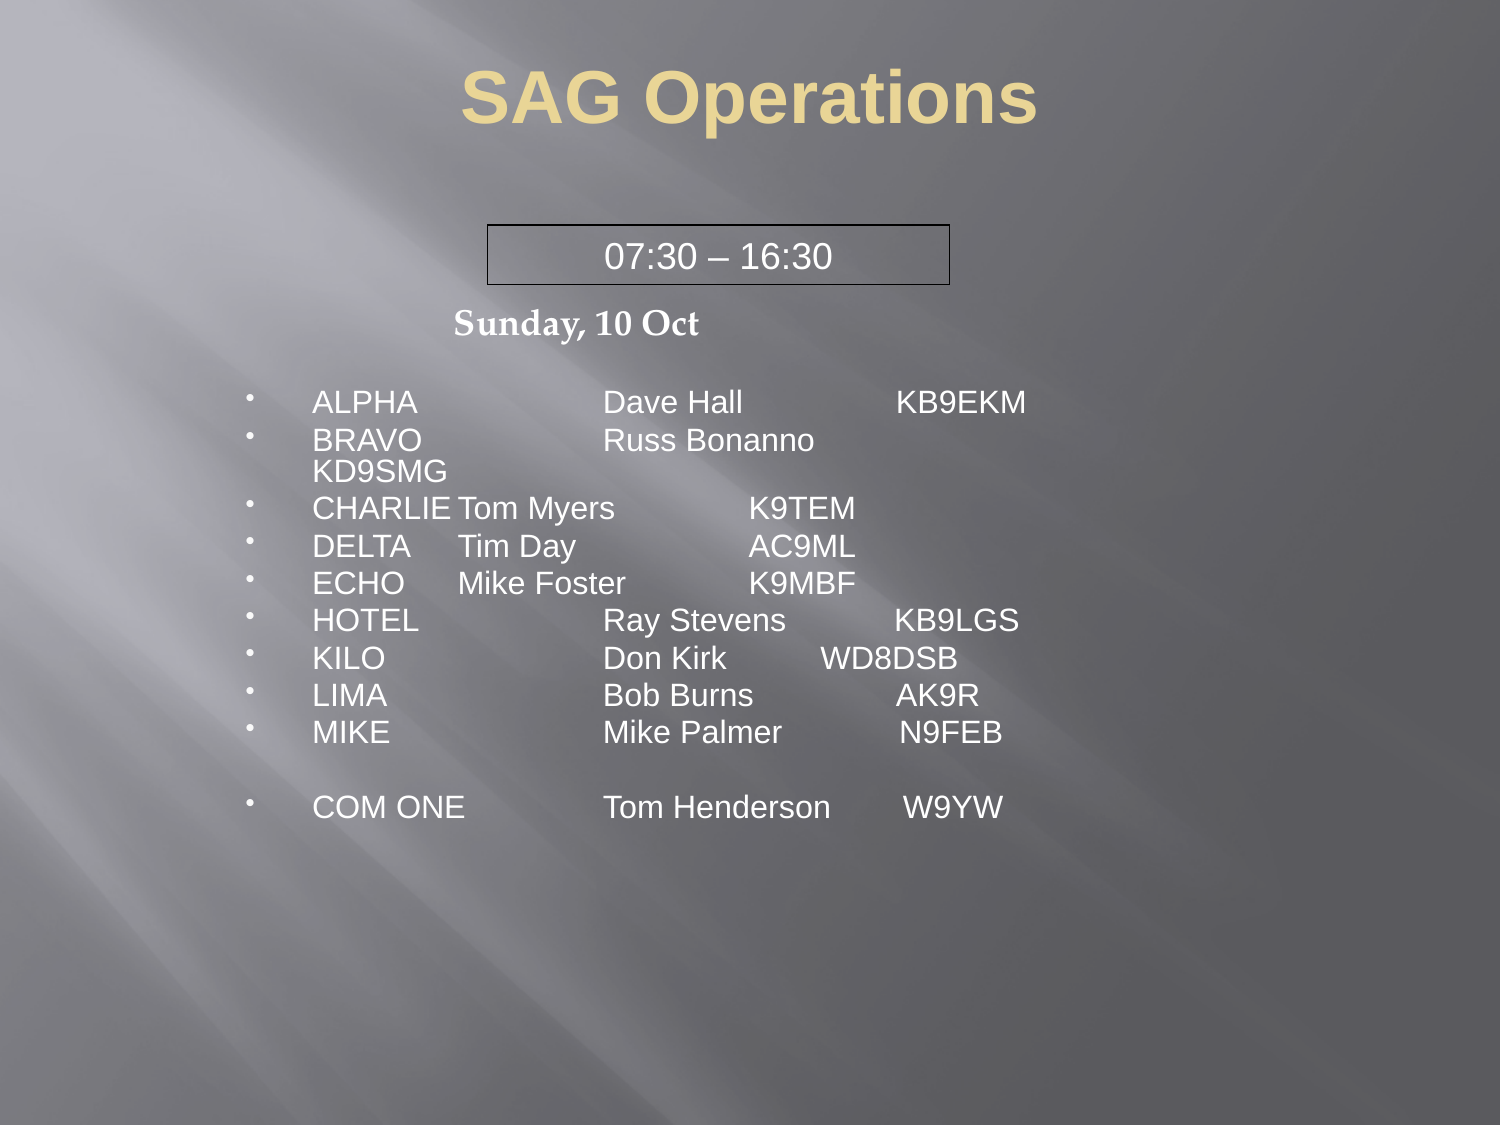

SAG Operations
07:30 – 16:30

                       Sunday, 10 Oct

ALPHA          	Dave Hall                 KB9EKM
BRAVO    	Russ Bonanno	  	KD9SMG
CHARLIE		Tom Myers		K9TEM
DELTA		Tim Day		  	AC9ML
ECHO		Mike Foster		K9MBF
HOTEL          	Ray Stevens            KB9LGS
KILO              	Don Kirk 		        WD8DSB
LIMA             	Bob Burns                AK9R
MIKE             	Mike Palmer             N9FEB

COM ONE     	Tom Henderson        W9YW